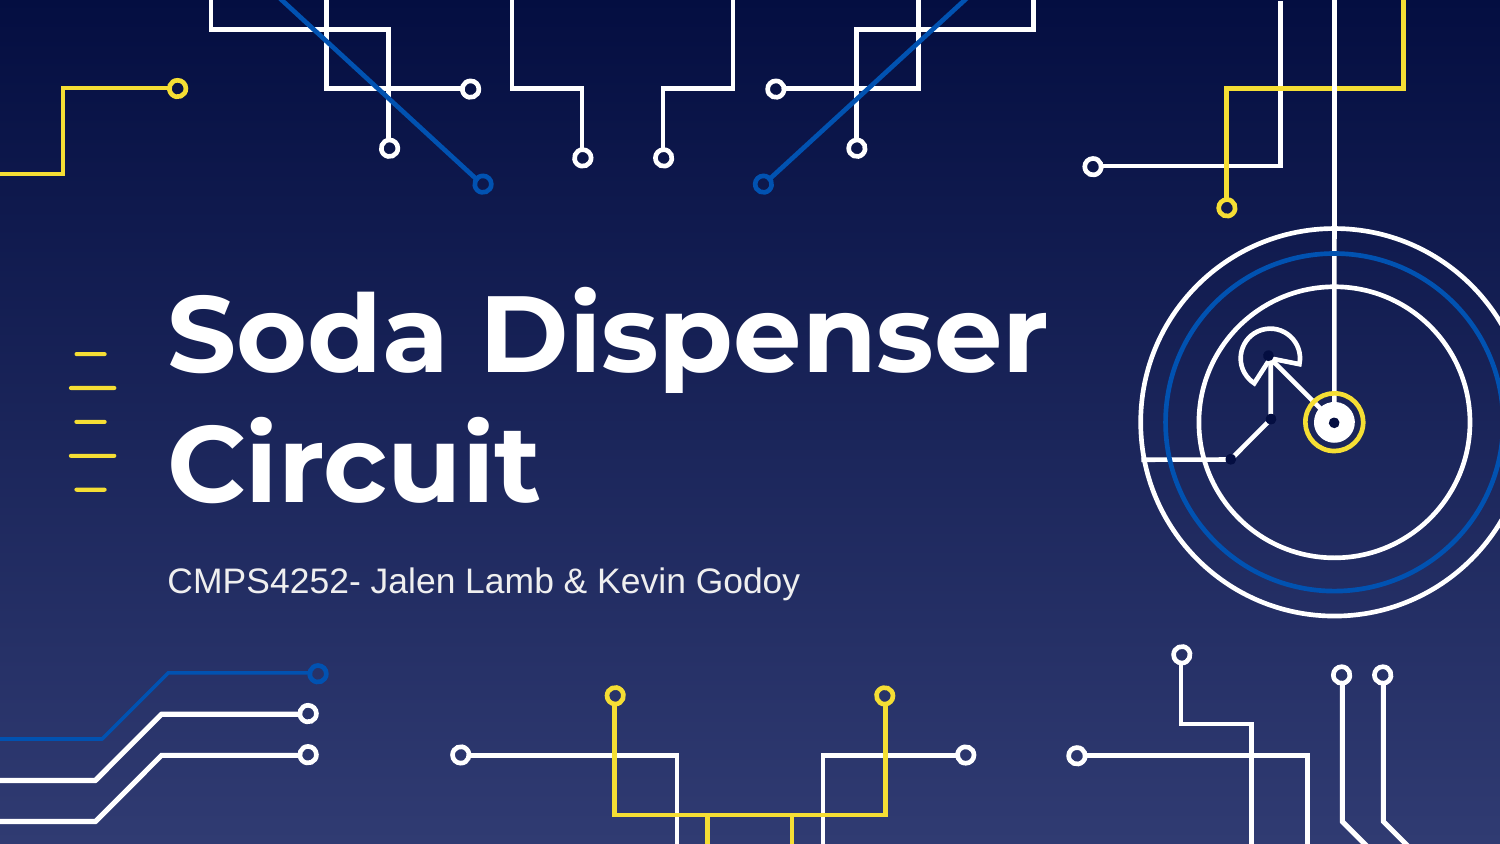

# Soda Dispenser Circuit
CMPS4252- Jalen Lamb & Kevin Godoy